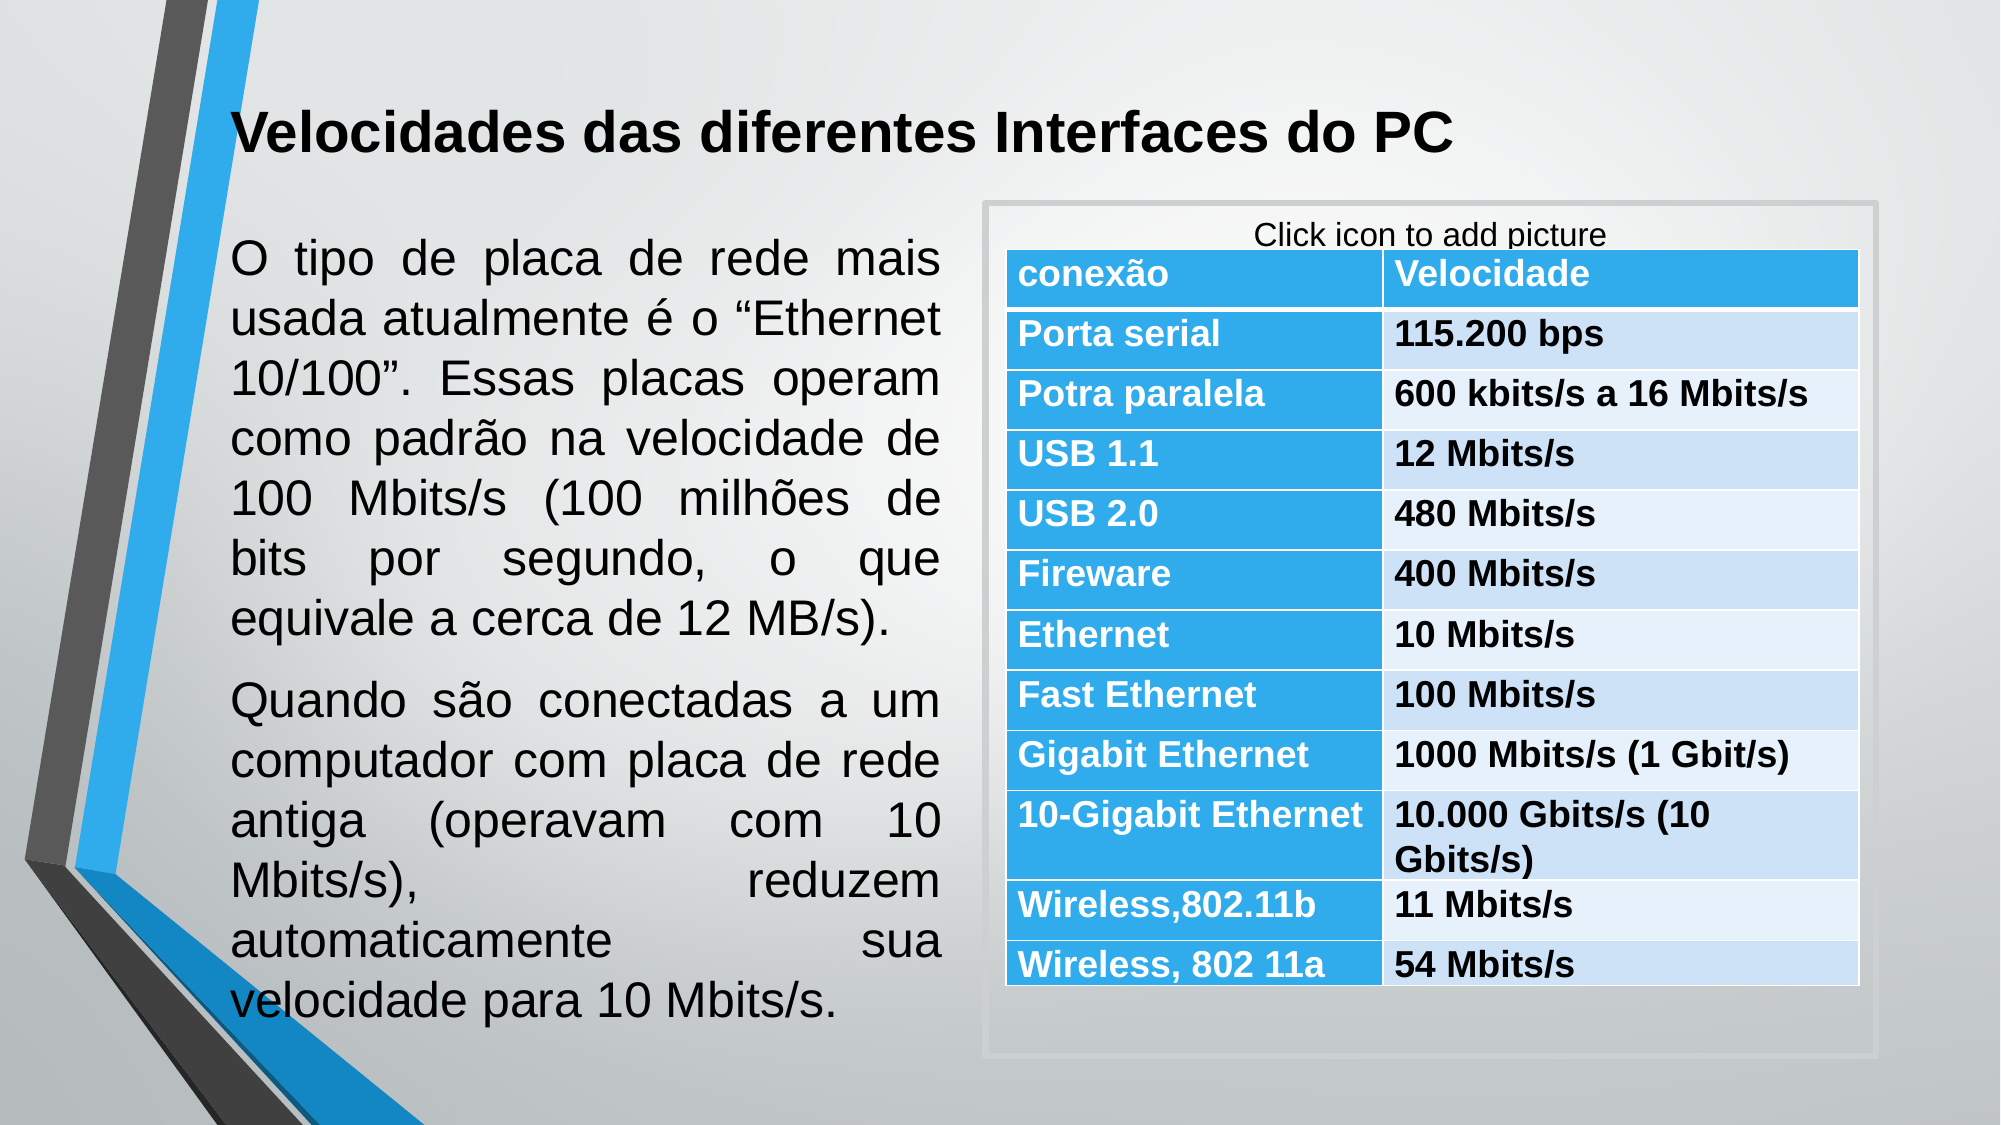

# Velocidades das diferentes Interfaces do PC
O tipo de placa de rede mais usada atualmente é o “Ethernet 10/100”. Essas placas operam como padrão na velocidade de 100 Mbits/s (100 milhões de bits por segundo, o que equivale a cerca de 12 MB/s).
Quando são conectadas a um computador com placa de rede antiga (operavam com 10 Mbits/s), reduzem automaticamente sua velocidade para 10 Mbits/s.

| conexão | Velocidade |
| --- | --- |
| Porta serial | 115.200 bps |
| Potra paralela | 600 kbits/s a 16 Mbits/s |
| USB 1.1 | 12 Mbits/s |
| USB 2.0 | 480 Mbits/s |
| Fireware | 400 Mbits/s |
| Ethernet | 10 Mbits/s |
| Fast Ethernet | 100 Mbits/s |
| Gigabit Ethernet | 1000 Mbits/s (1 Gbit/s) |
| 10-Gigabit Ethernet | 10.000 Gbits/s (10 Gbits/s) |
| Wireless,802.11b | 11 Mbits/s |
| Wireless, 802 11a | 54 Mbits/s |